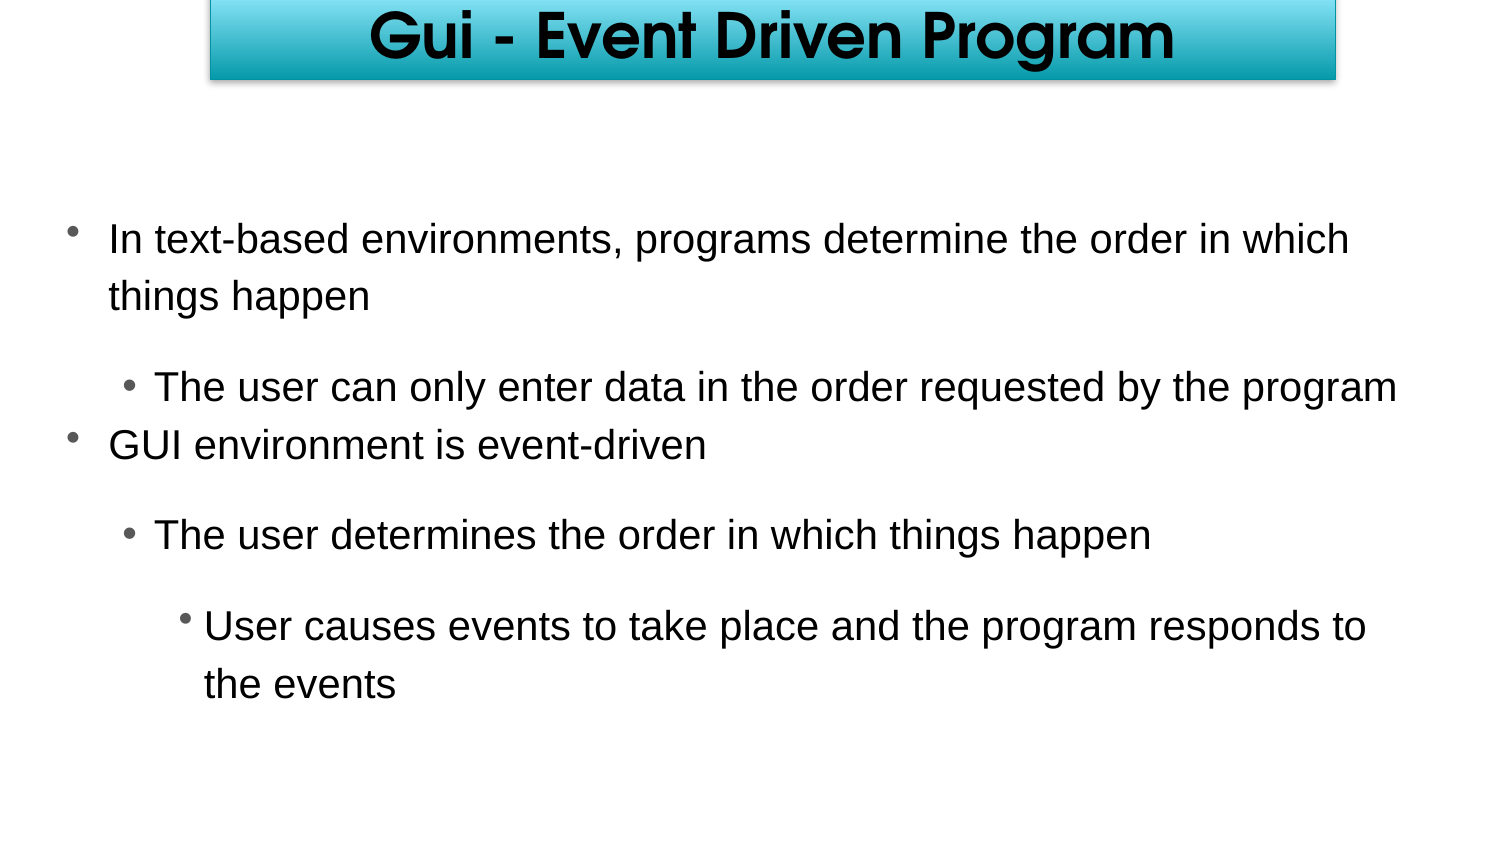

Gui - Event Driven Program
In text-based environments, programs determine the order in which things happen
The user can only enter data in the order requested by the program
GUI environment is event-driven
The user determines the order in which things happen
User causes events to take place and the program responds to the events